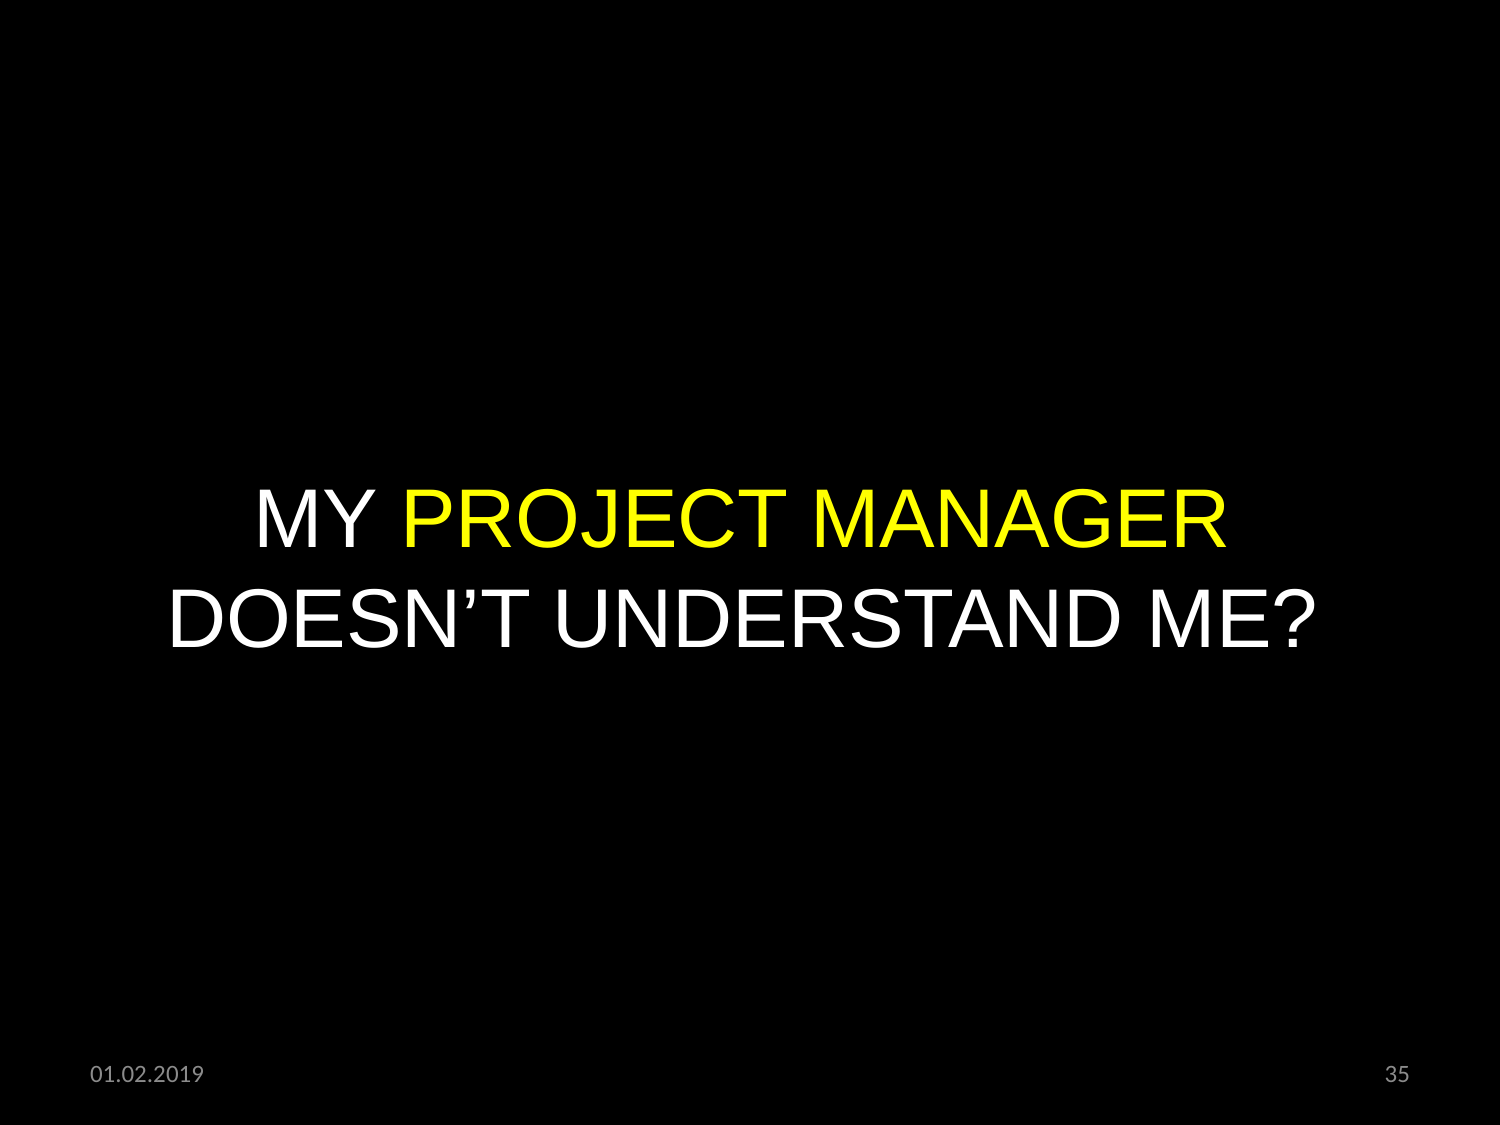

MY PROJECT MANAGER DOESN’T UNDERSTAND ME?
01.02.2019
35